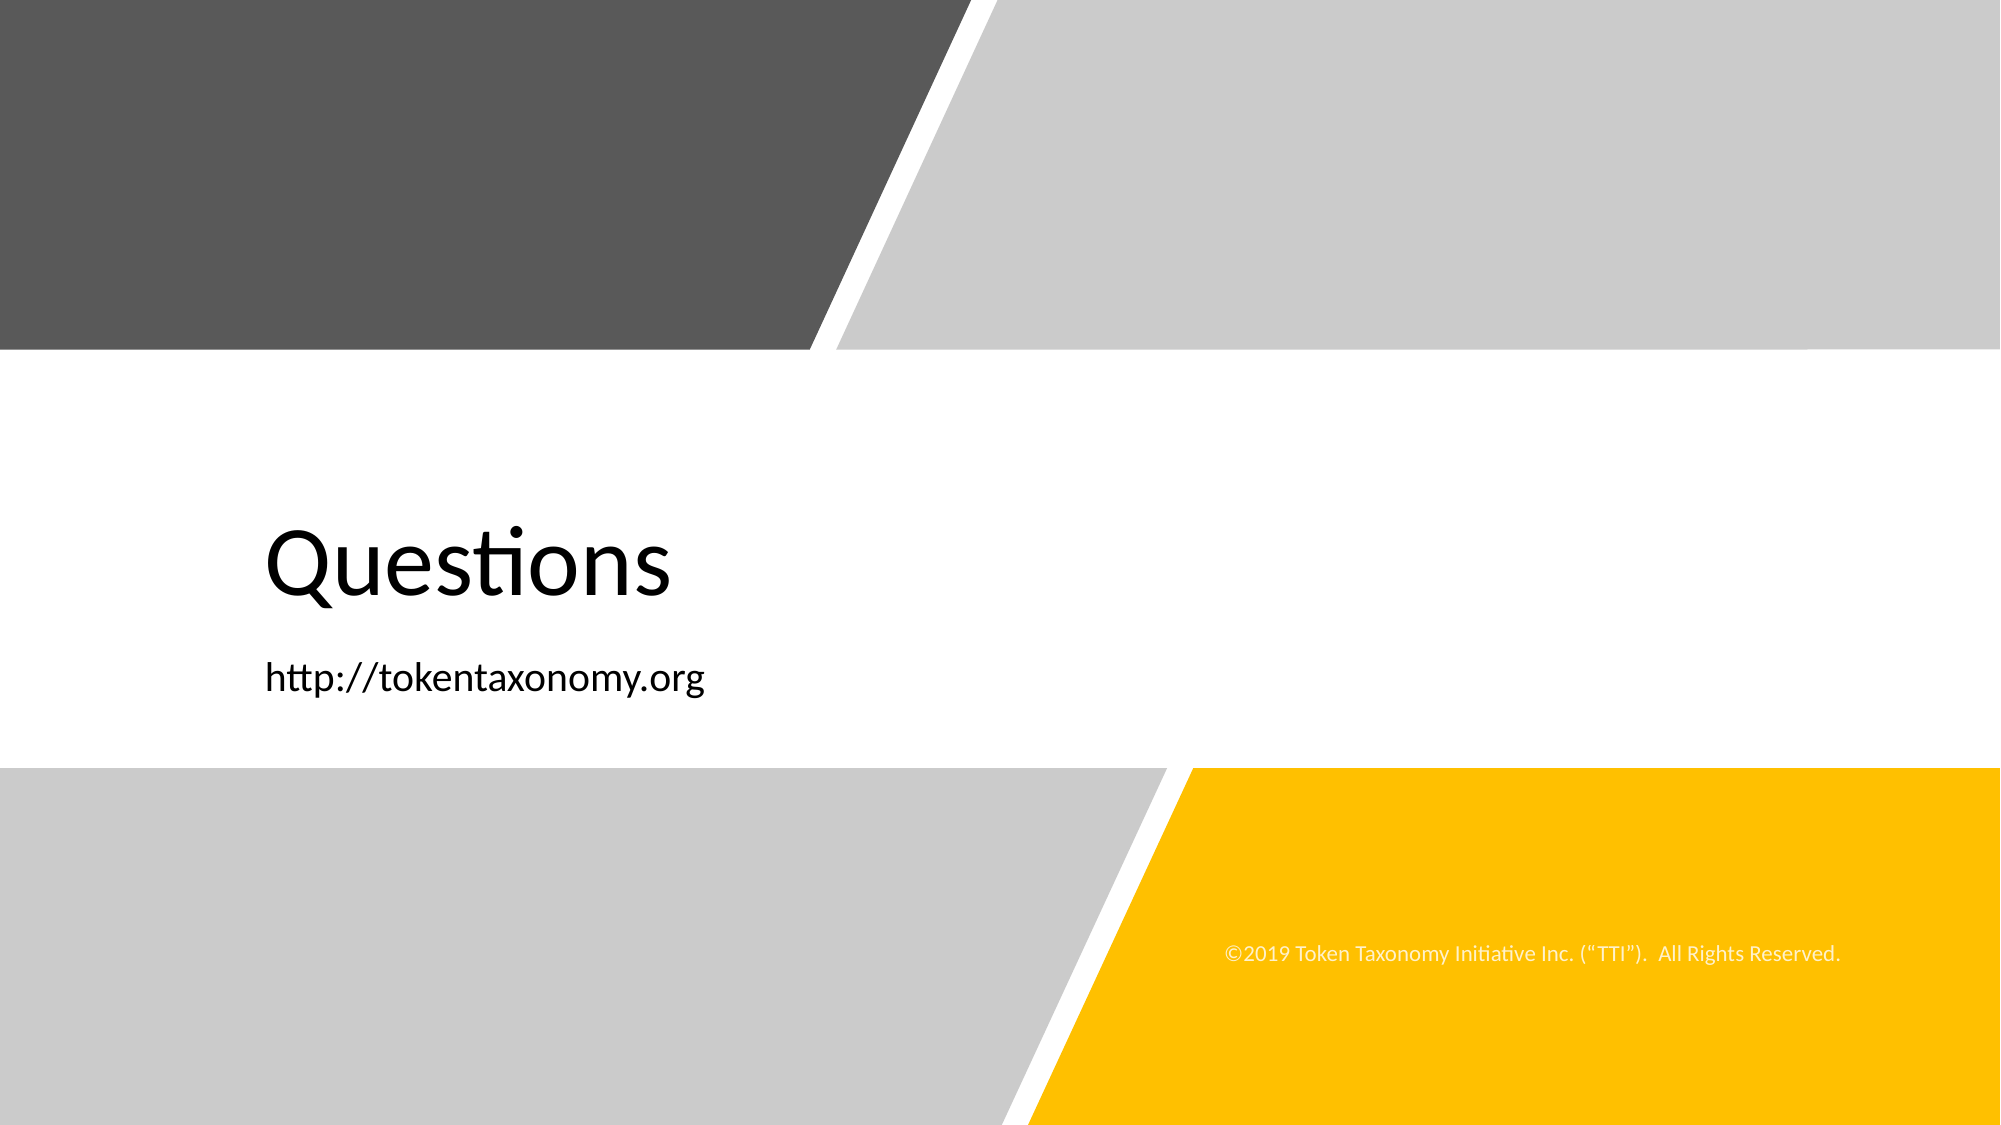

# Questions
http://tokentaxonomy.org

©2019 Token Taxonomy Initiative Inc. (“TTI”).  All Rights Reserved.